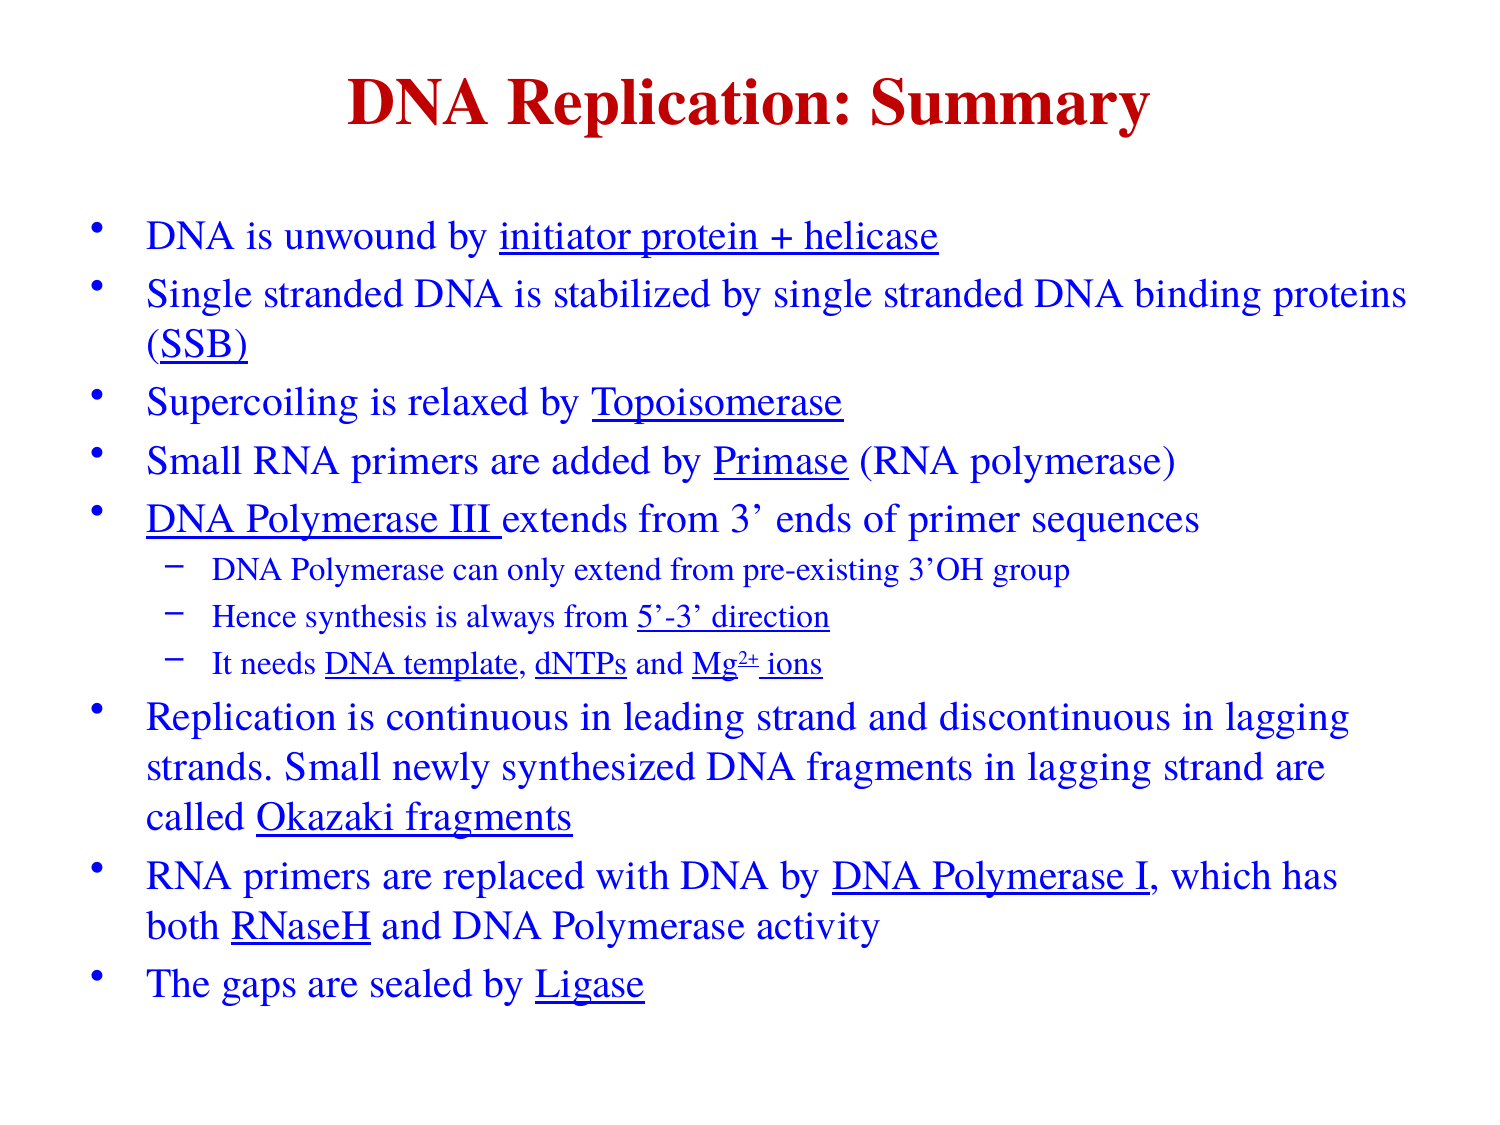

# DNA Replication: Summary
DNA is unwound by initiator protein + helicase
Single stranded DNA is stabilized by single stranded DNA binding proteins (SSB)
Supercoiling is relaxed by Topoisomerase
Small RNA primers are added by Primase (RNA polymerase)
DNA Polymerase III extends from 3’ ends of primer sequences
DNA Polymerase can only extend from pre-existing 3’OH group
Hence synthesis is always from 5’-3’ direction
It needs DNA template, dNTPs and Mg2+ ions
Replication is continuous in leading strand and discontinuous in lagging strands. Small newly synthesized DNA fragments in lagging strand are called Okazaki fragments
RNA primers are replaced with DNA by DNA Polymerase I, which has both RNaseH and DNA Polymerase activity
The gaps are sealed by Ligase